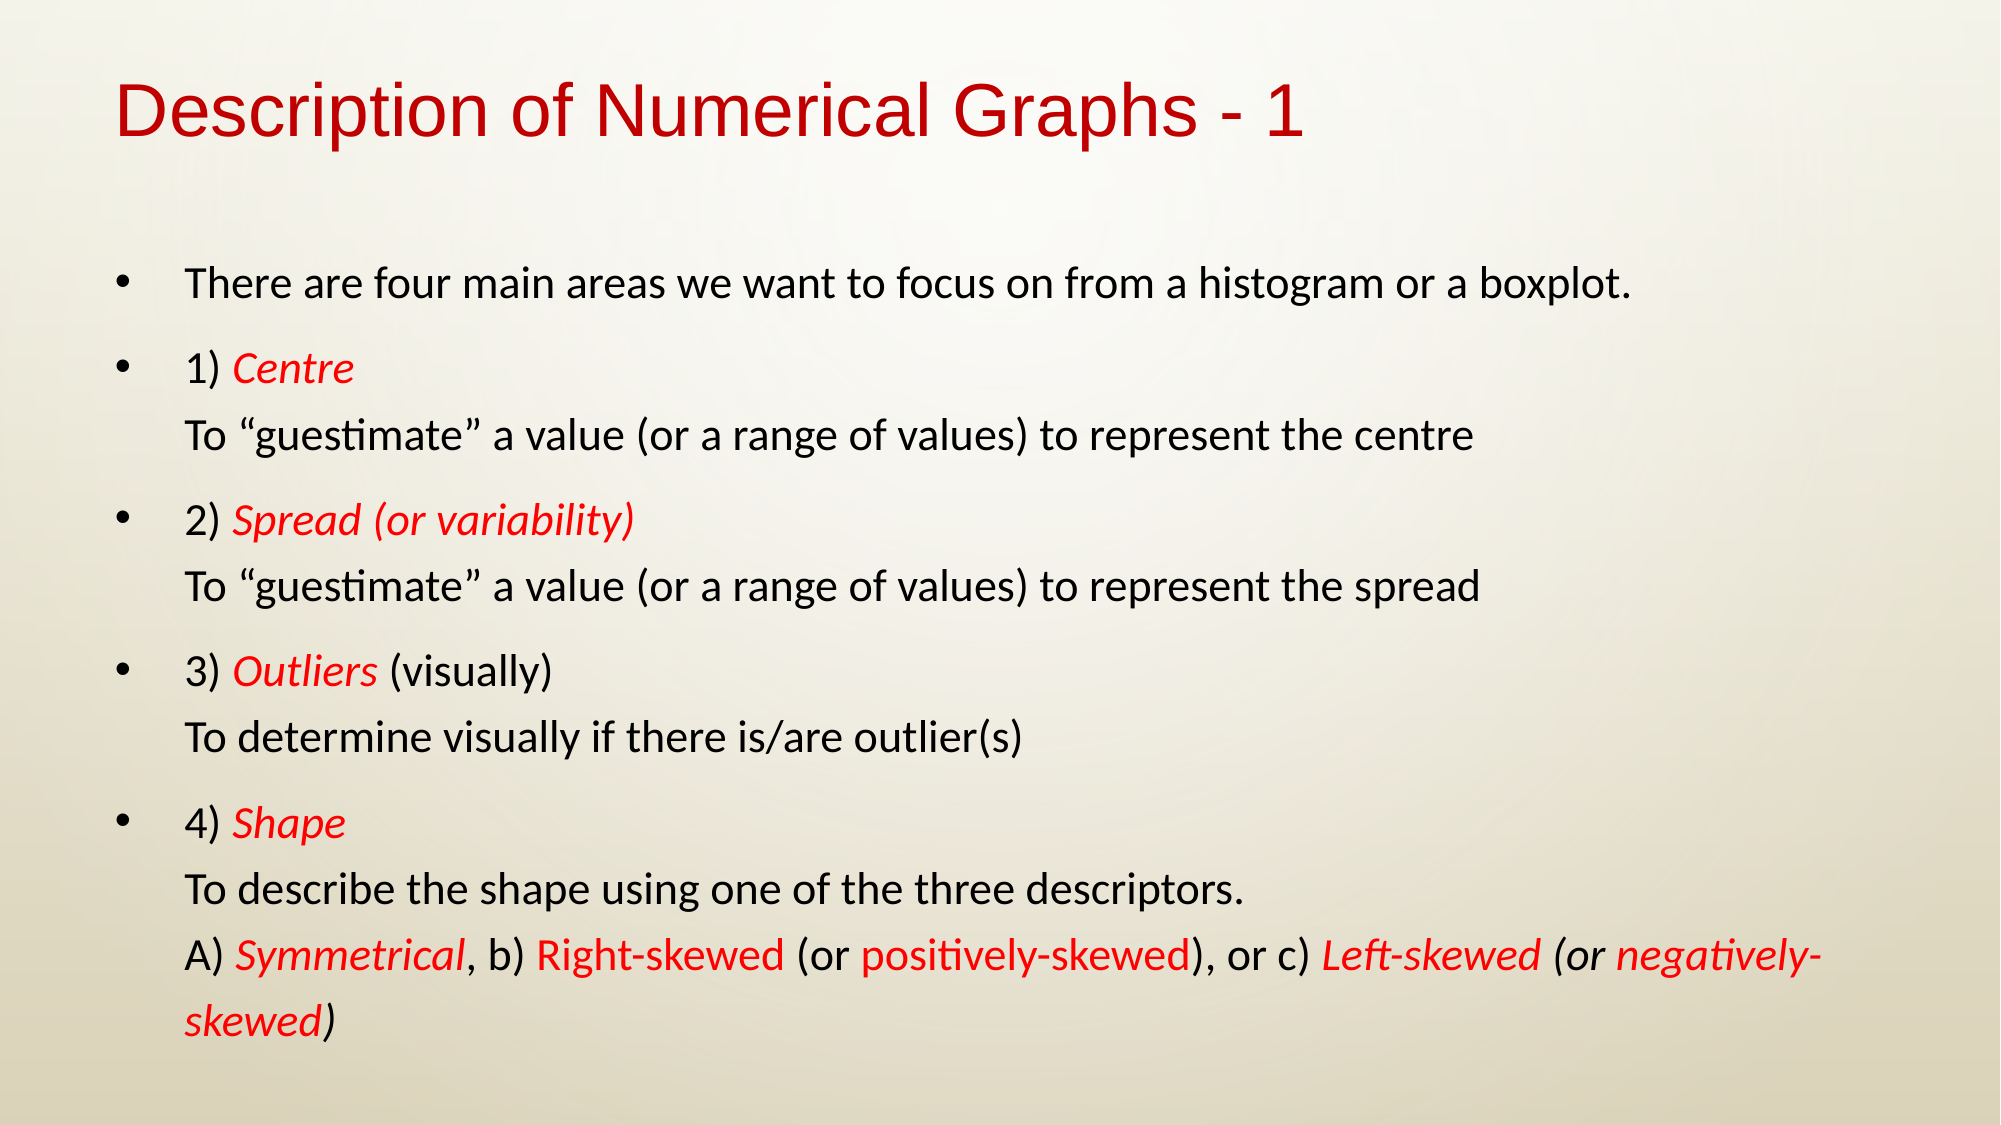

# Description of Numerical Graphs - 1
There are four main areas we want to focus on from a histogram or a boxplot.
1) Centre
To “guestimate” a value (or a range of values) to represent the centre
2) Spread (or variability)
To “guestimate” a value (or a range of values) to represent the spread
3) Outliers (visually)
To determine visually if there is/are outlier(s)
4) Shape
To describe the shape using one of the three descriptors.
A) Symmetrical, b) Right-skewed (or positively-skewed), or c) Left-skewed (or negatively-skewed)